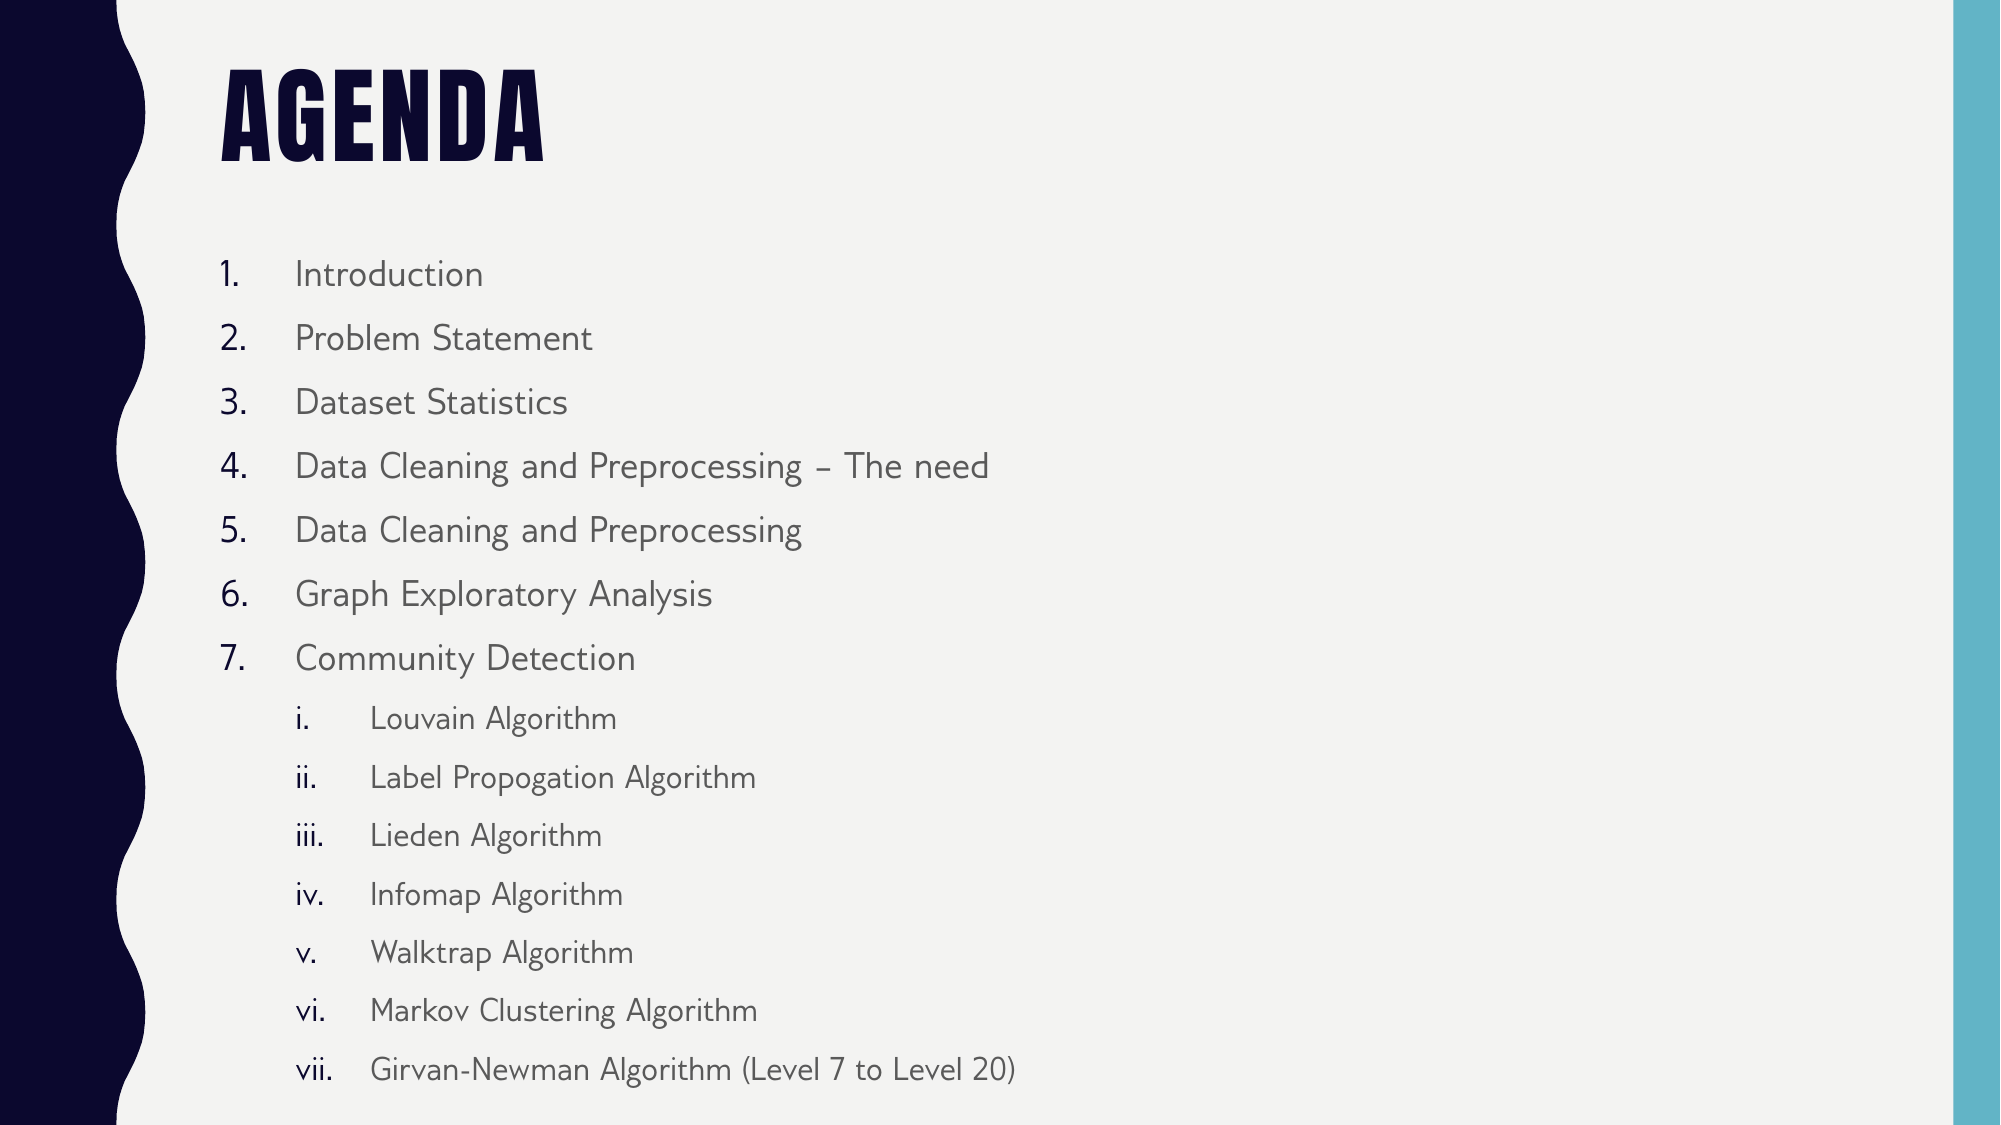

# Agenda
Introduction
Problem Statement
Dataset Statistics
Data Cleaning and Preprocessing – The need
Data Cleaning and Preprocessing
Graph Exploratory Analysis
Community Detection
Louvain Algorithm
Label Propogation Algorithm
Lieden Algorithm
Infomap Algorithm
Walktrap Algorithm
Markov Clustering Algorithm
Girvan-Newman Algorithm (Level 7 to Level 20)